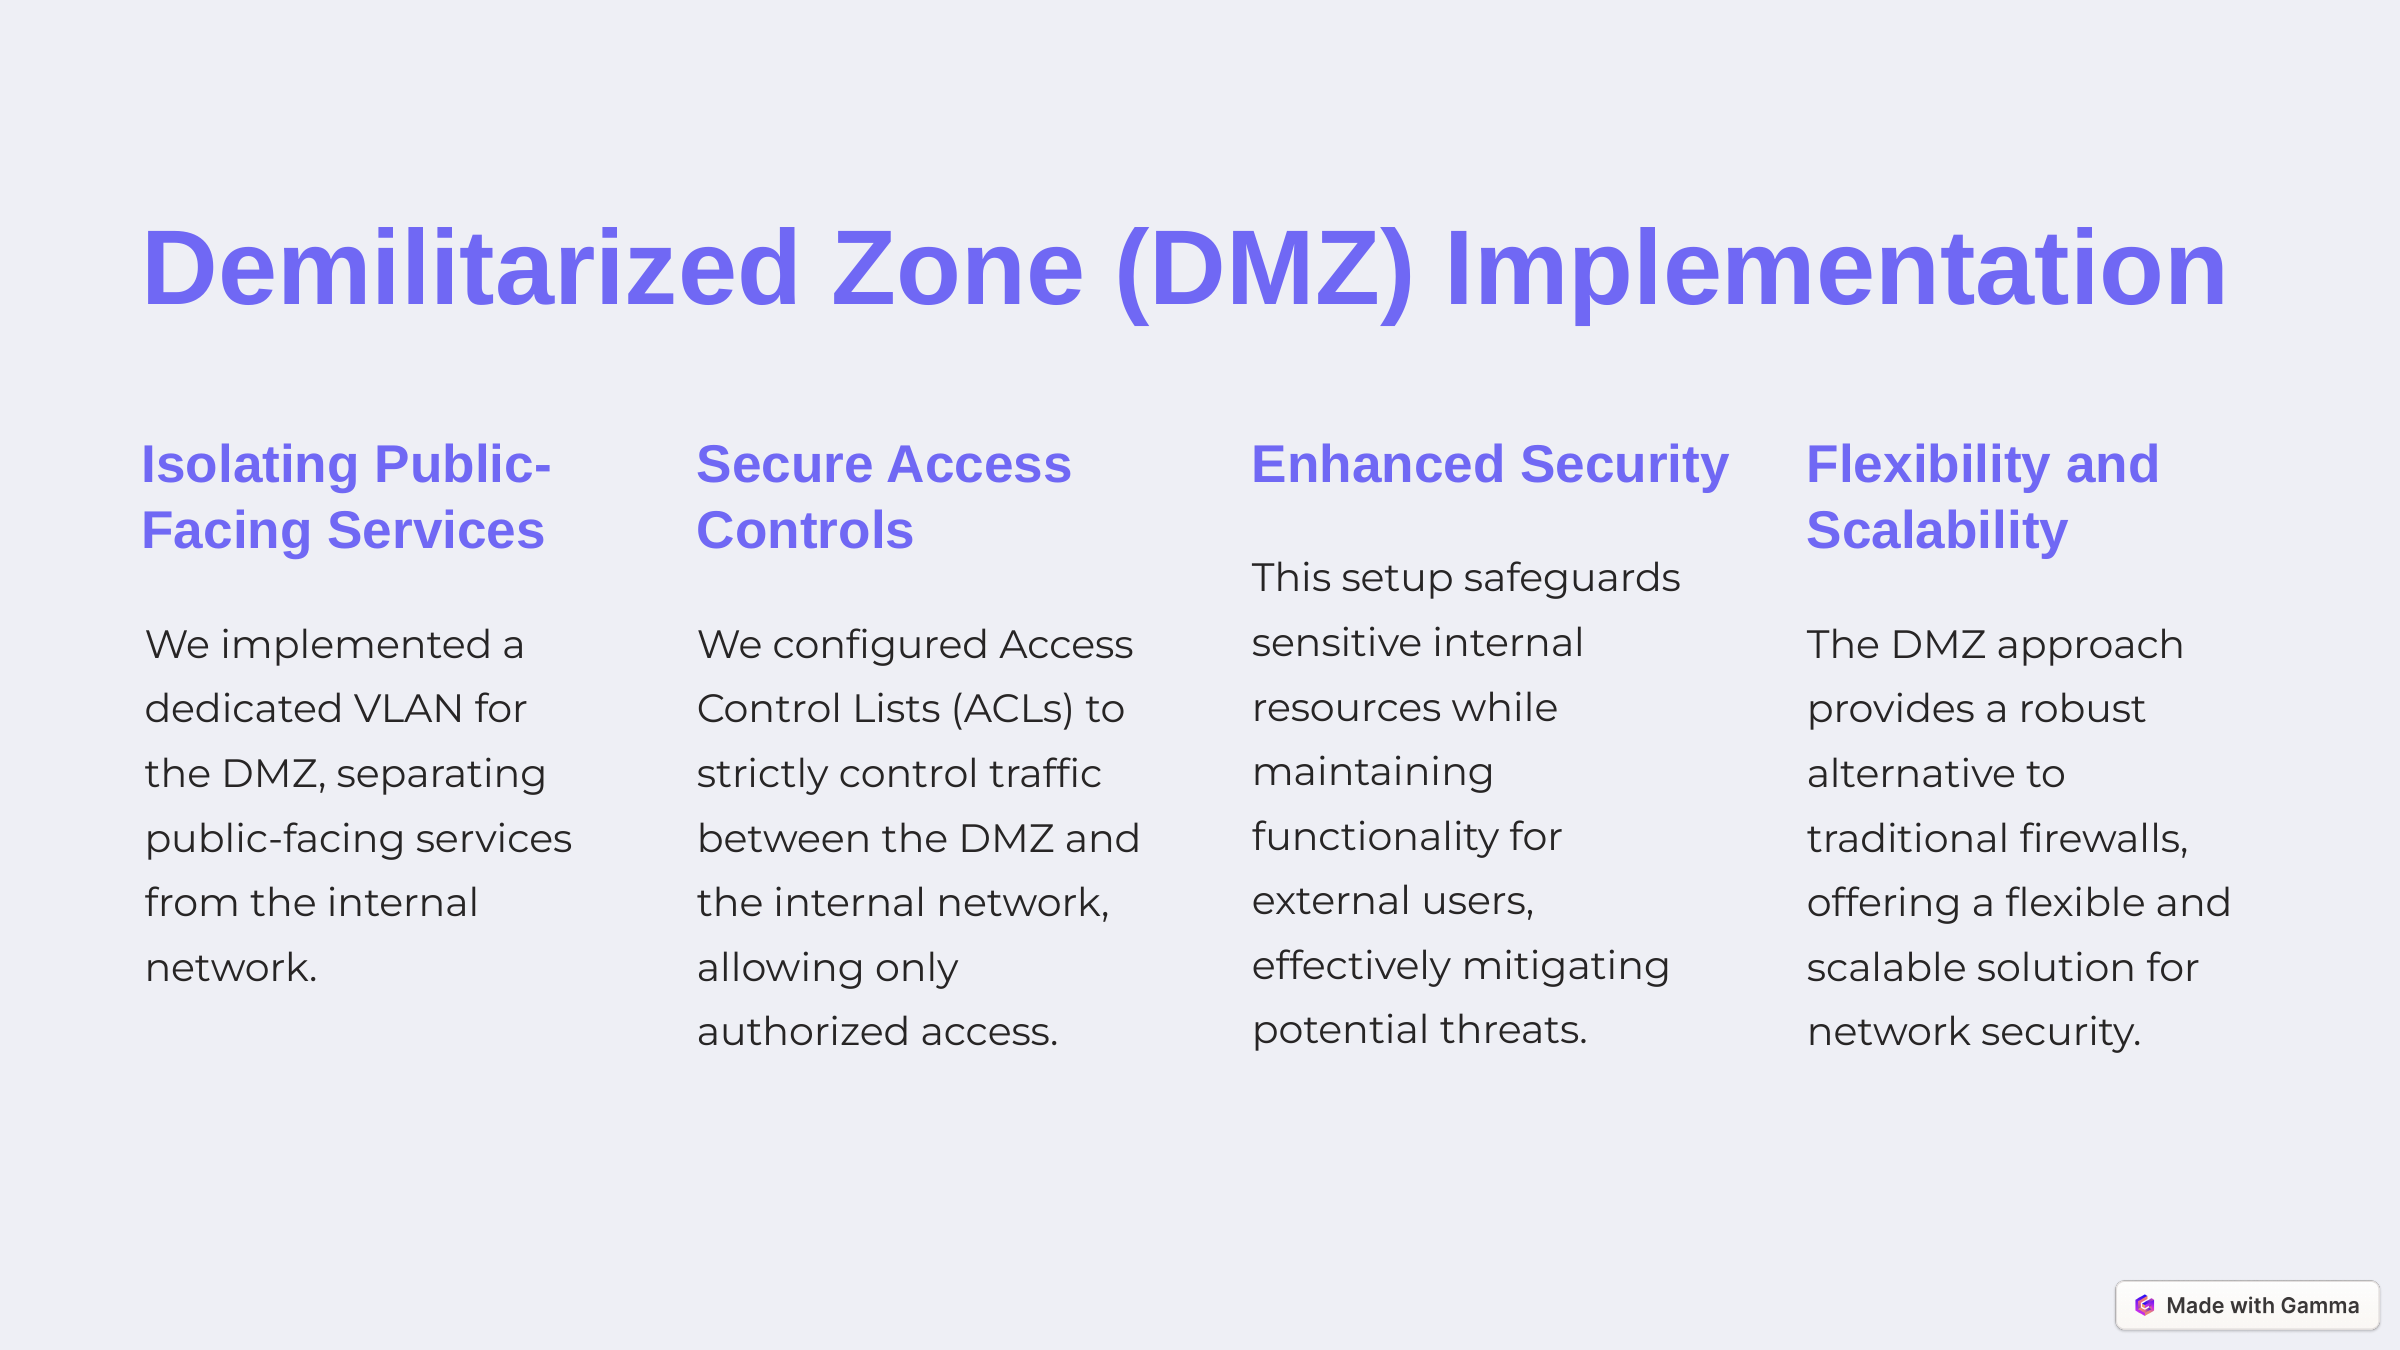

Demilitarized Zone (DMZ) Implementation
Isolating Public-Facing Services
Secure Access Controls
Enhanced Security
Flexibility and Scalability
This setup safeguards sensitive internal resources while maintaining functionality for external users, effectively mitigating potential threats.
We implemented a dedicated VLAN for the DMZ, separating public-facing services  from the internal network.
We configured Access Control Lists (ACLs) to strictly control traffic between the DMZ and the internal network, allowing only authorized access.
The DMZ approach provides a robust alternative to traditional firewalls, offering a flexible and scalable solution for network security.